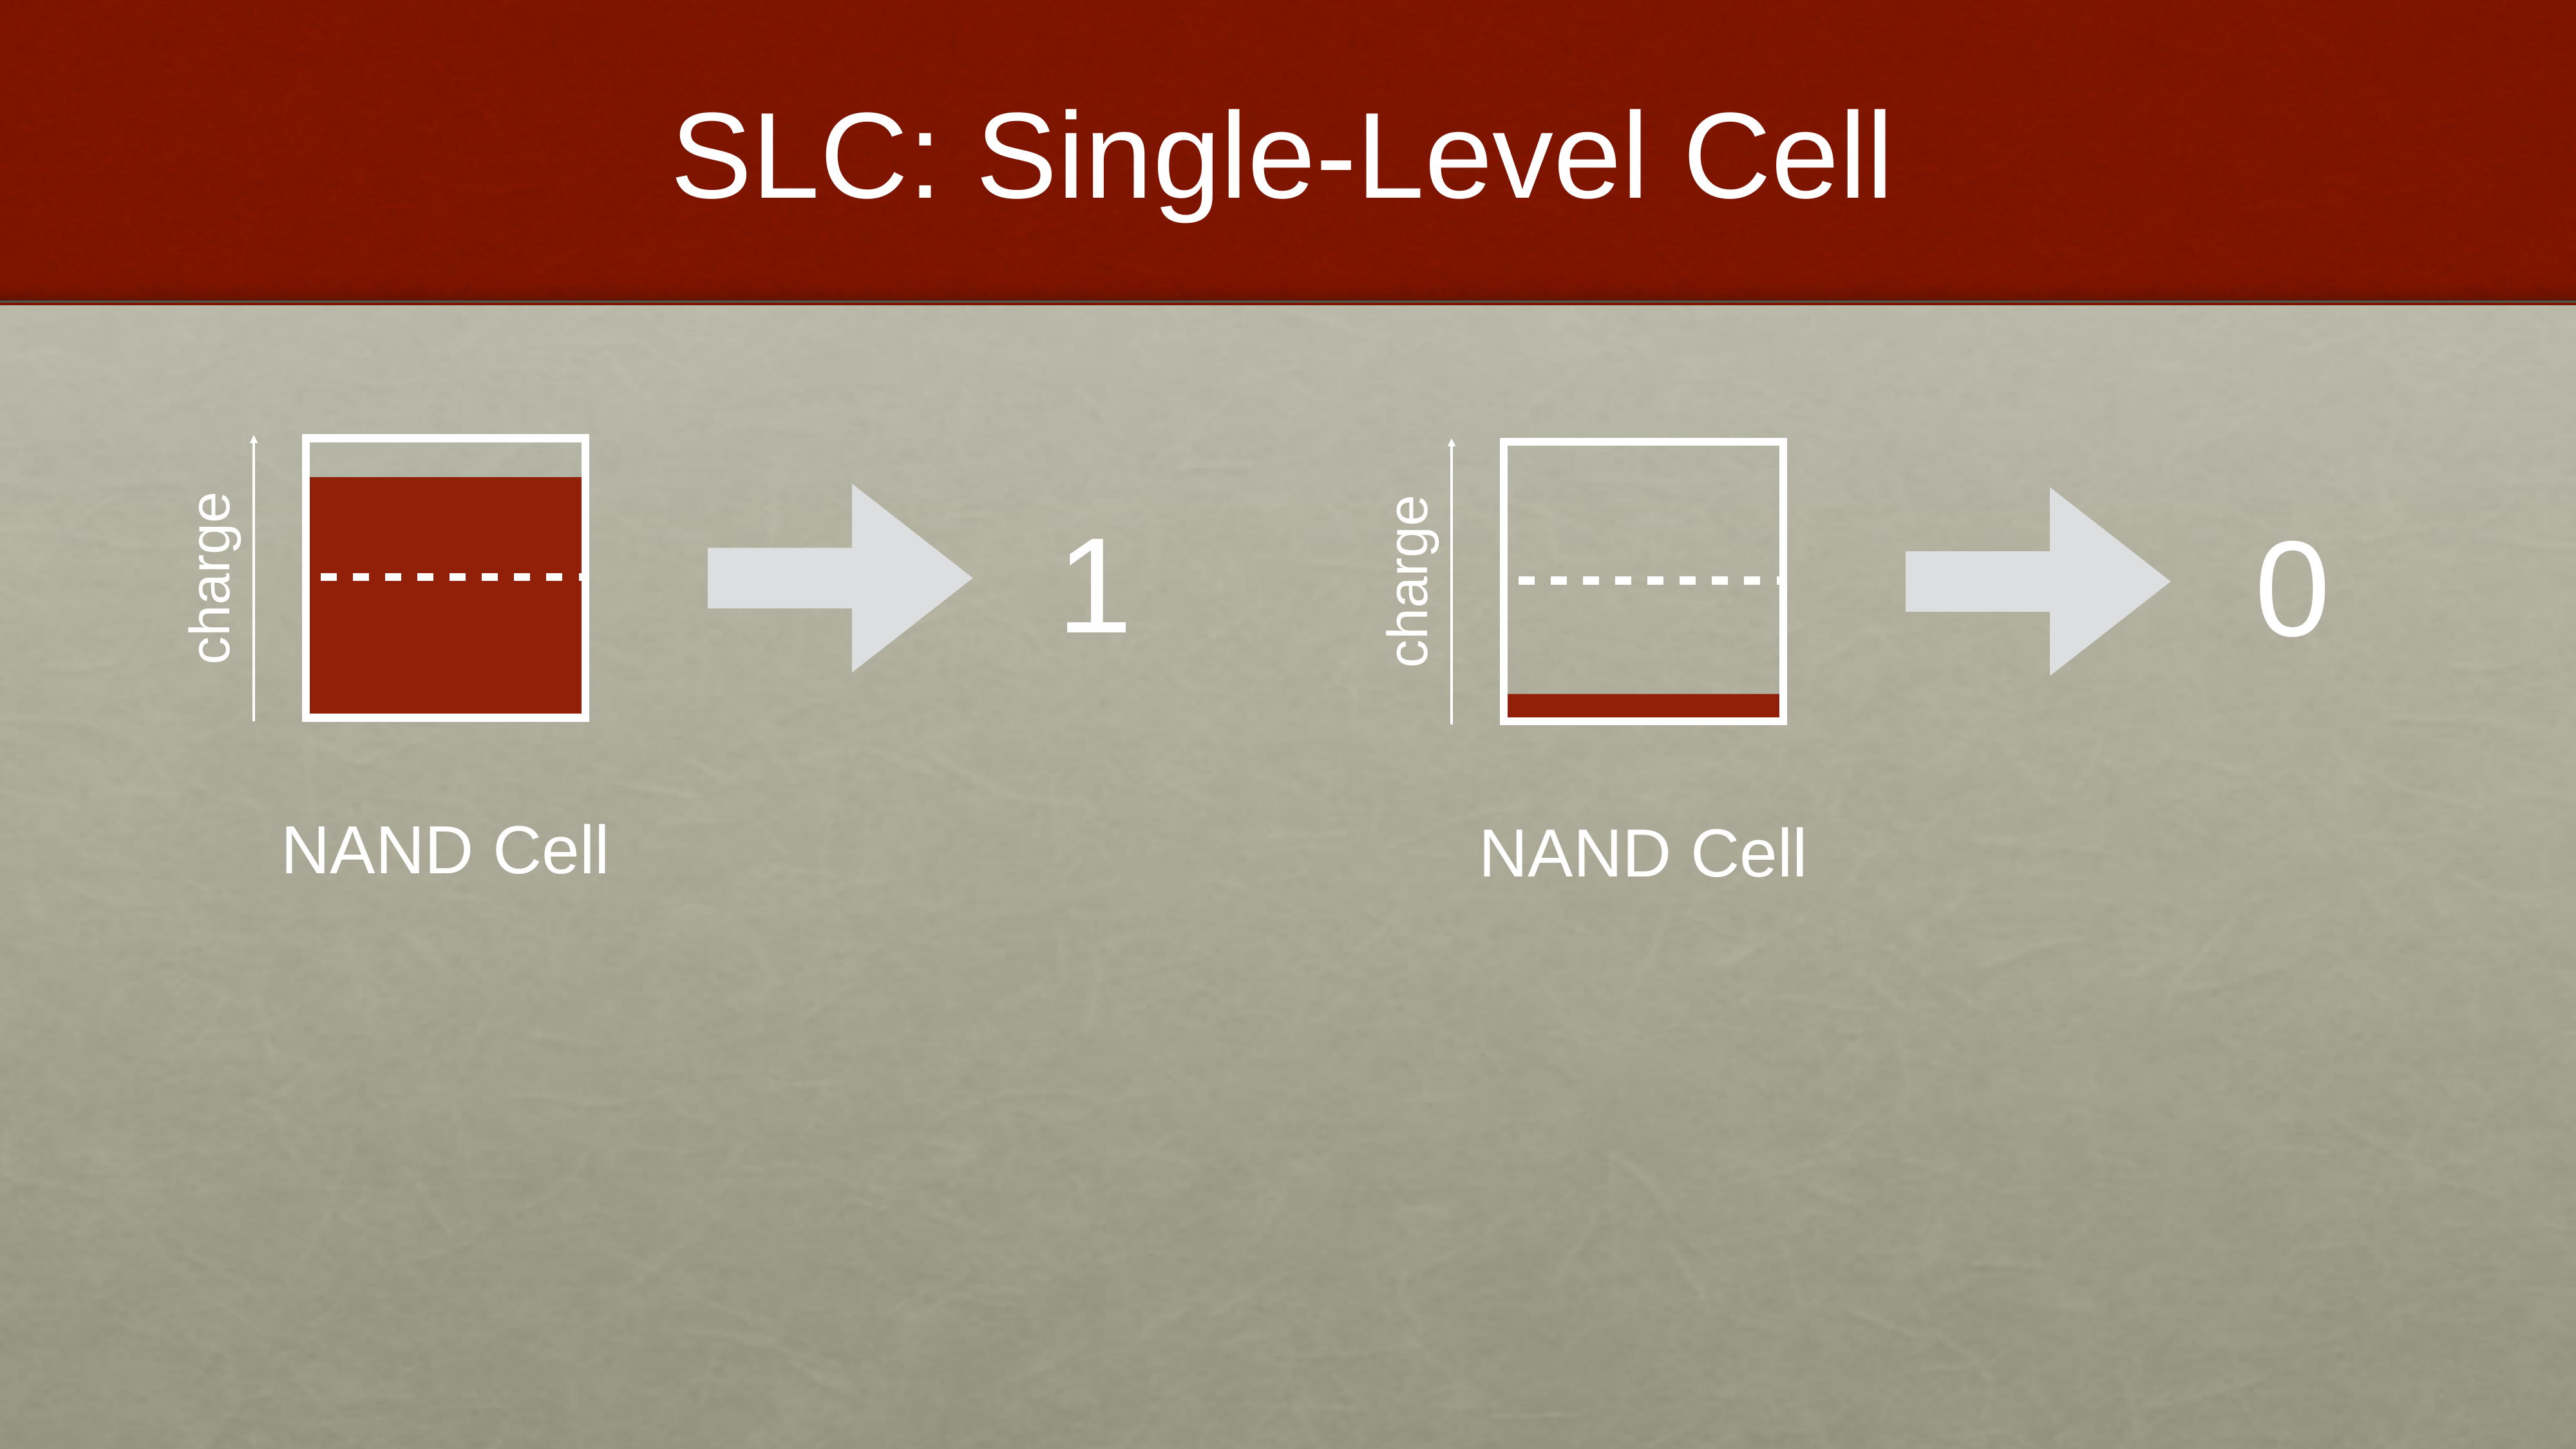

# SLC: Single-Level Cell

1
0
charge
charge

NAND Cell
NAND Cell